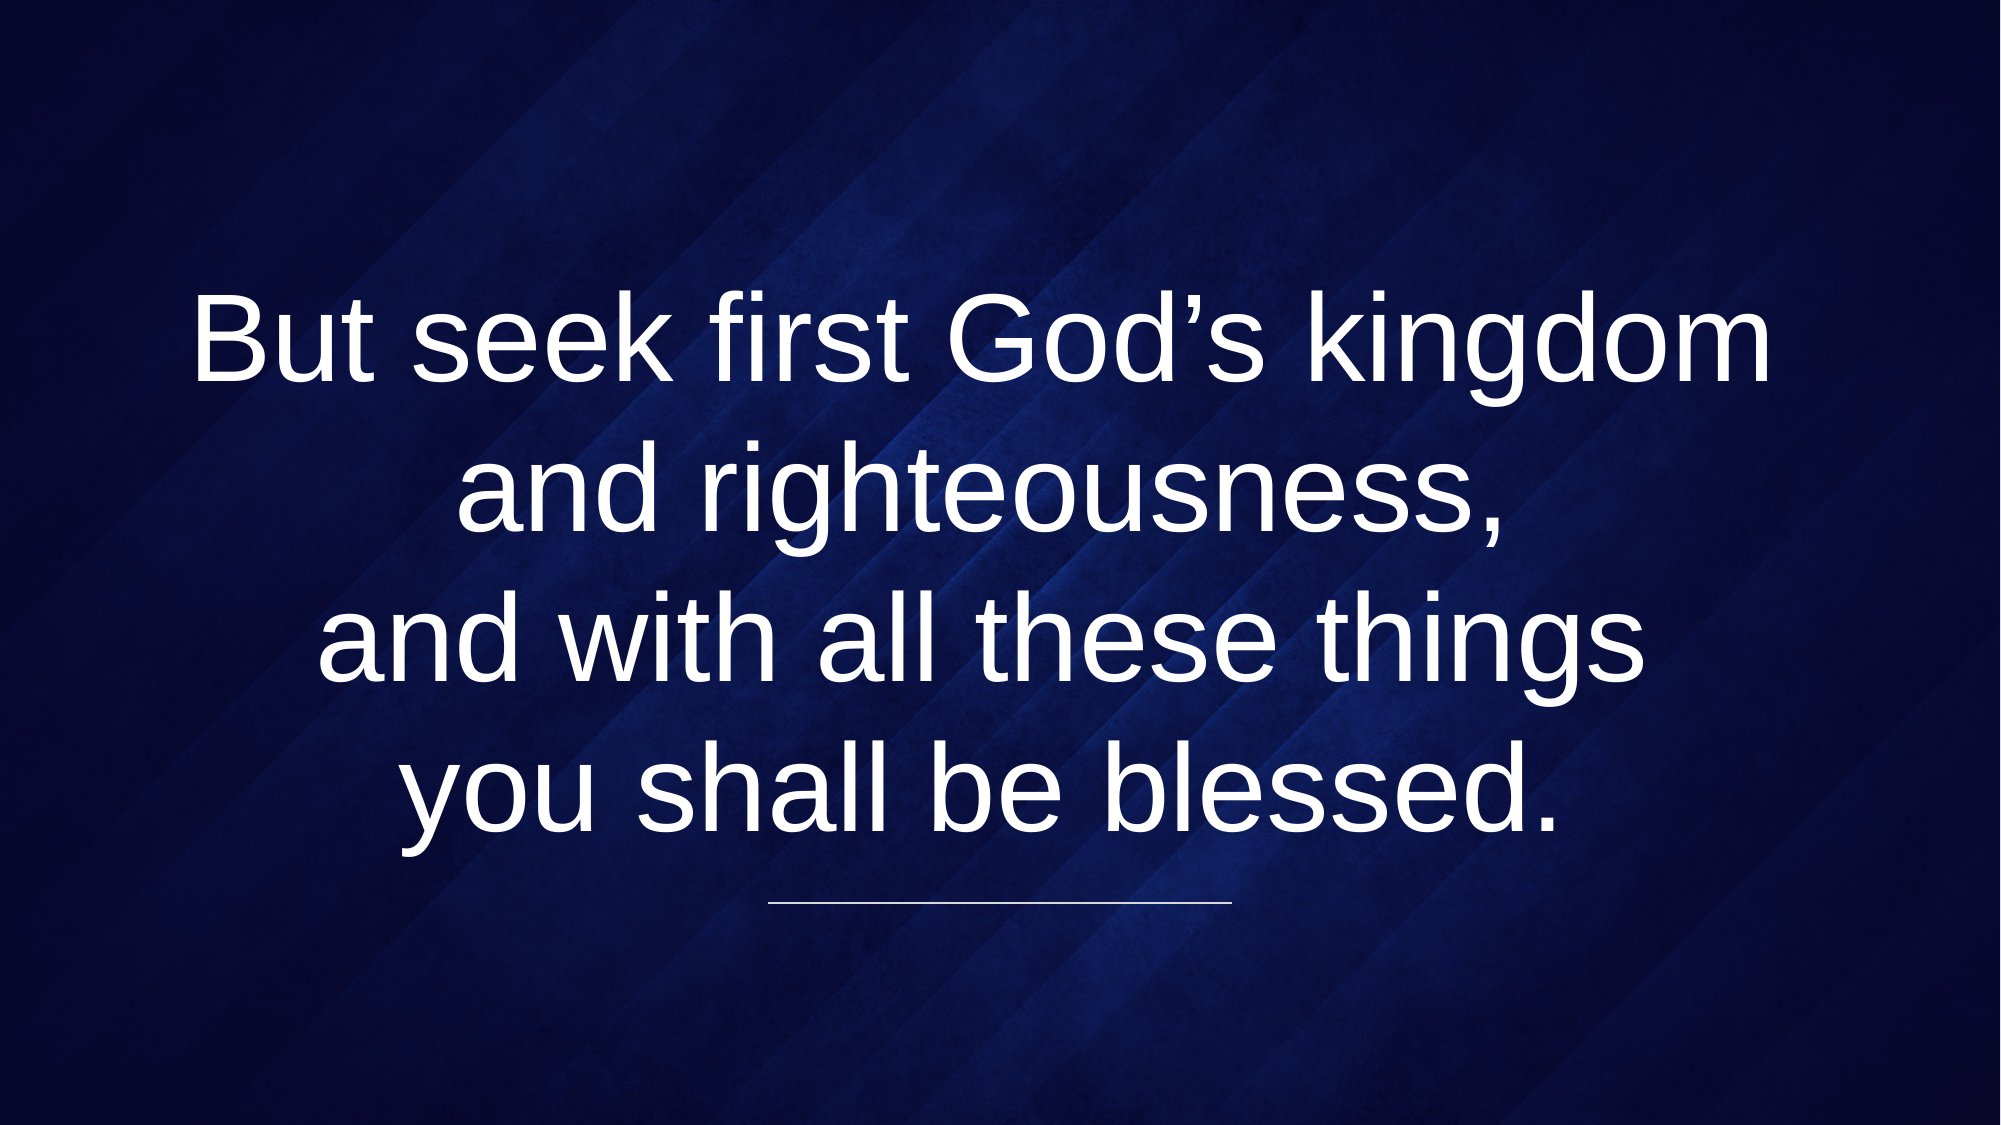

# But seek first God’s kingdom and righteousness, and with all these things you shall be blessed.